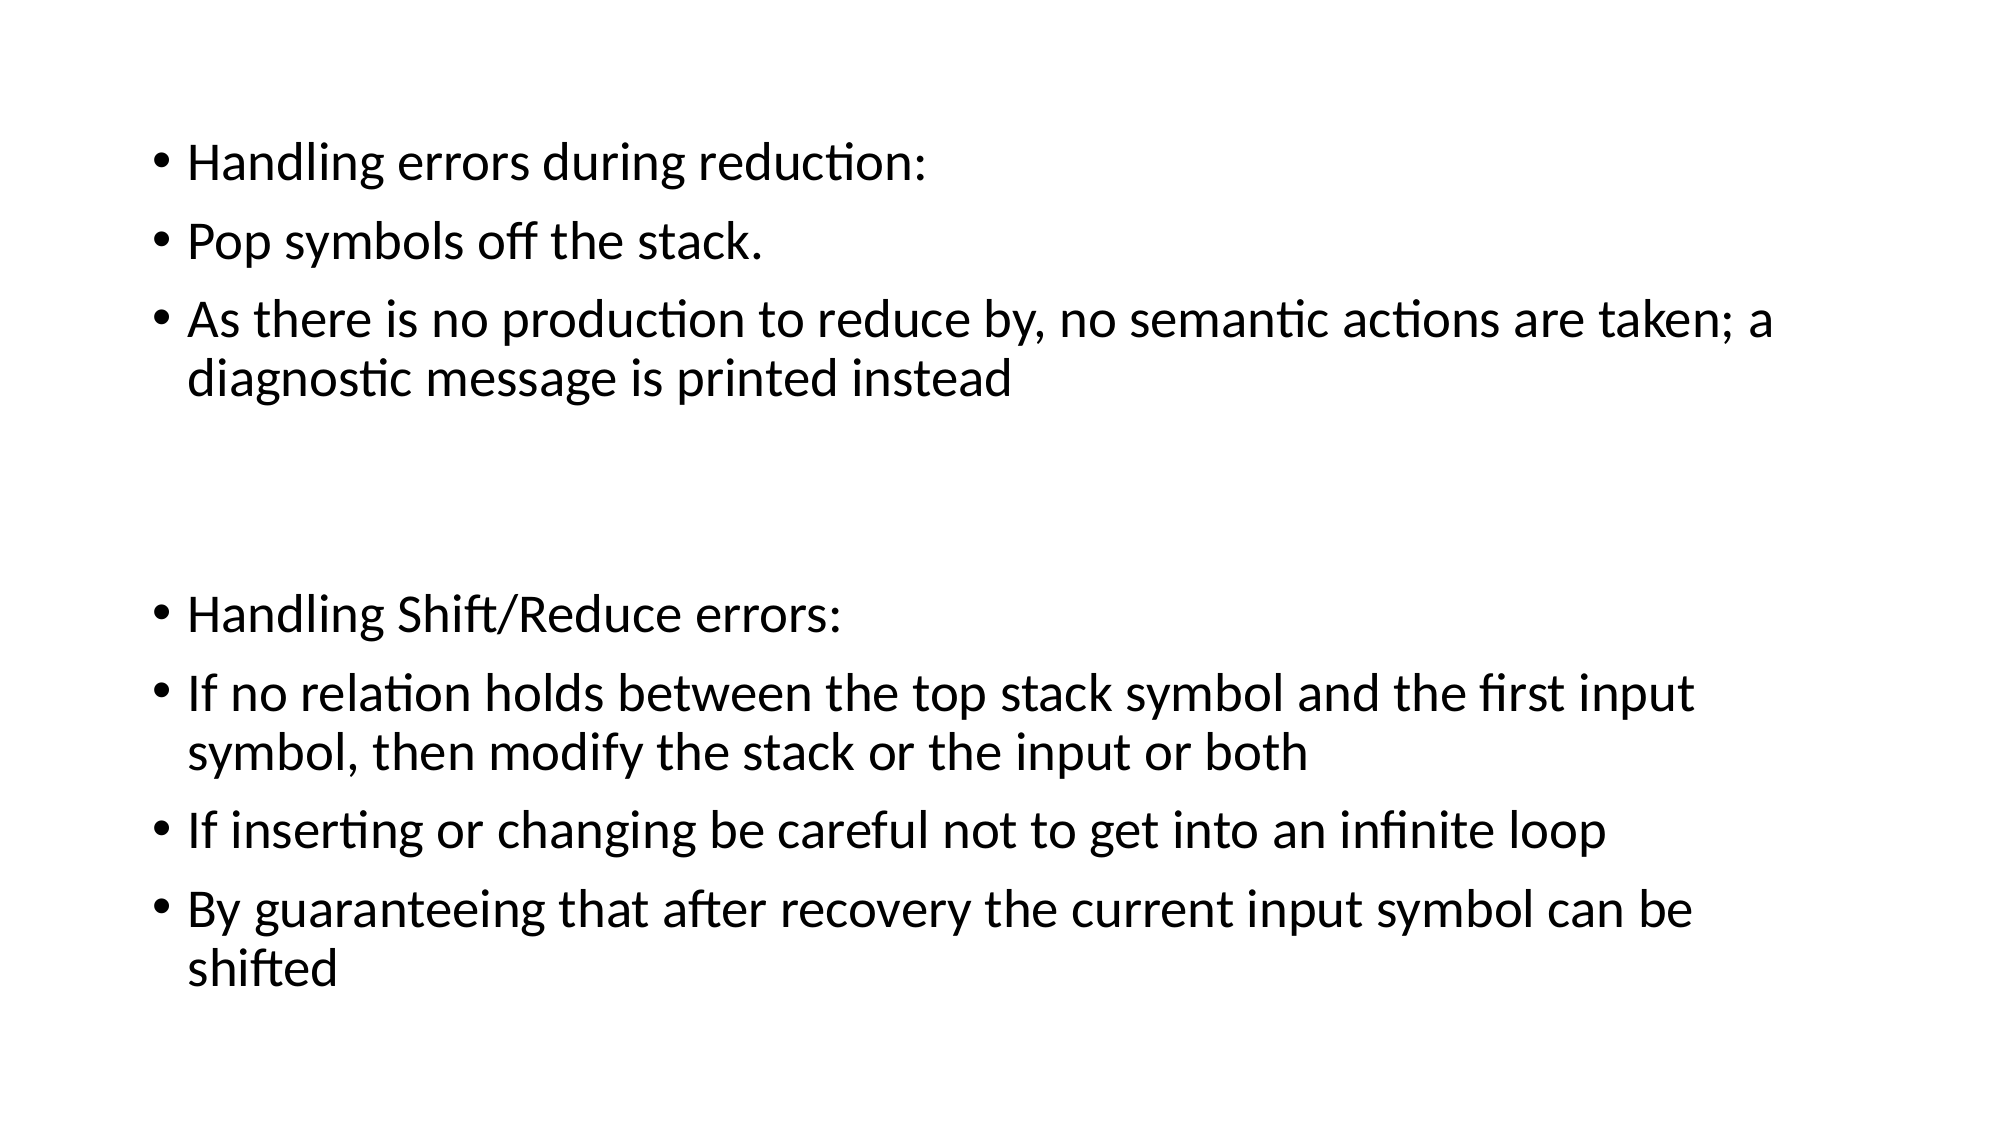

Handling errors during reduction:
Pop symbols off the stack.
As there is no production to reduce by, no semantic actions are taken; a diagnostic message is printed instead

Handling Shift/Reduce errors:
If no relation holds between the top stack symbol and the first input symbol, then modify the stack or the input or both
If inserting or changing be careful not to get into an infinite loop
By guaranteeing that after recovery the current input symbol can be shifted